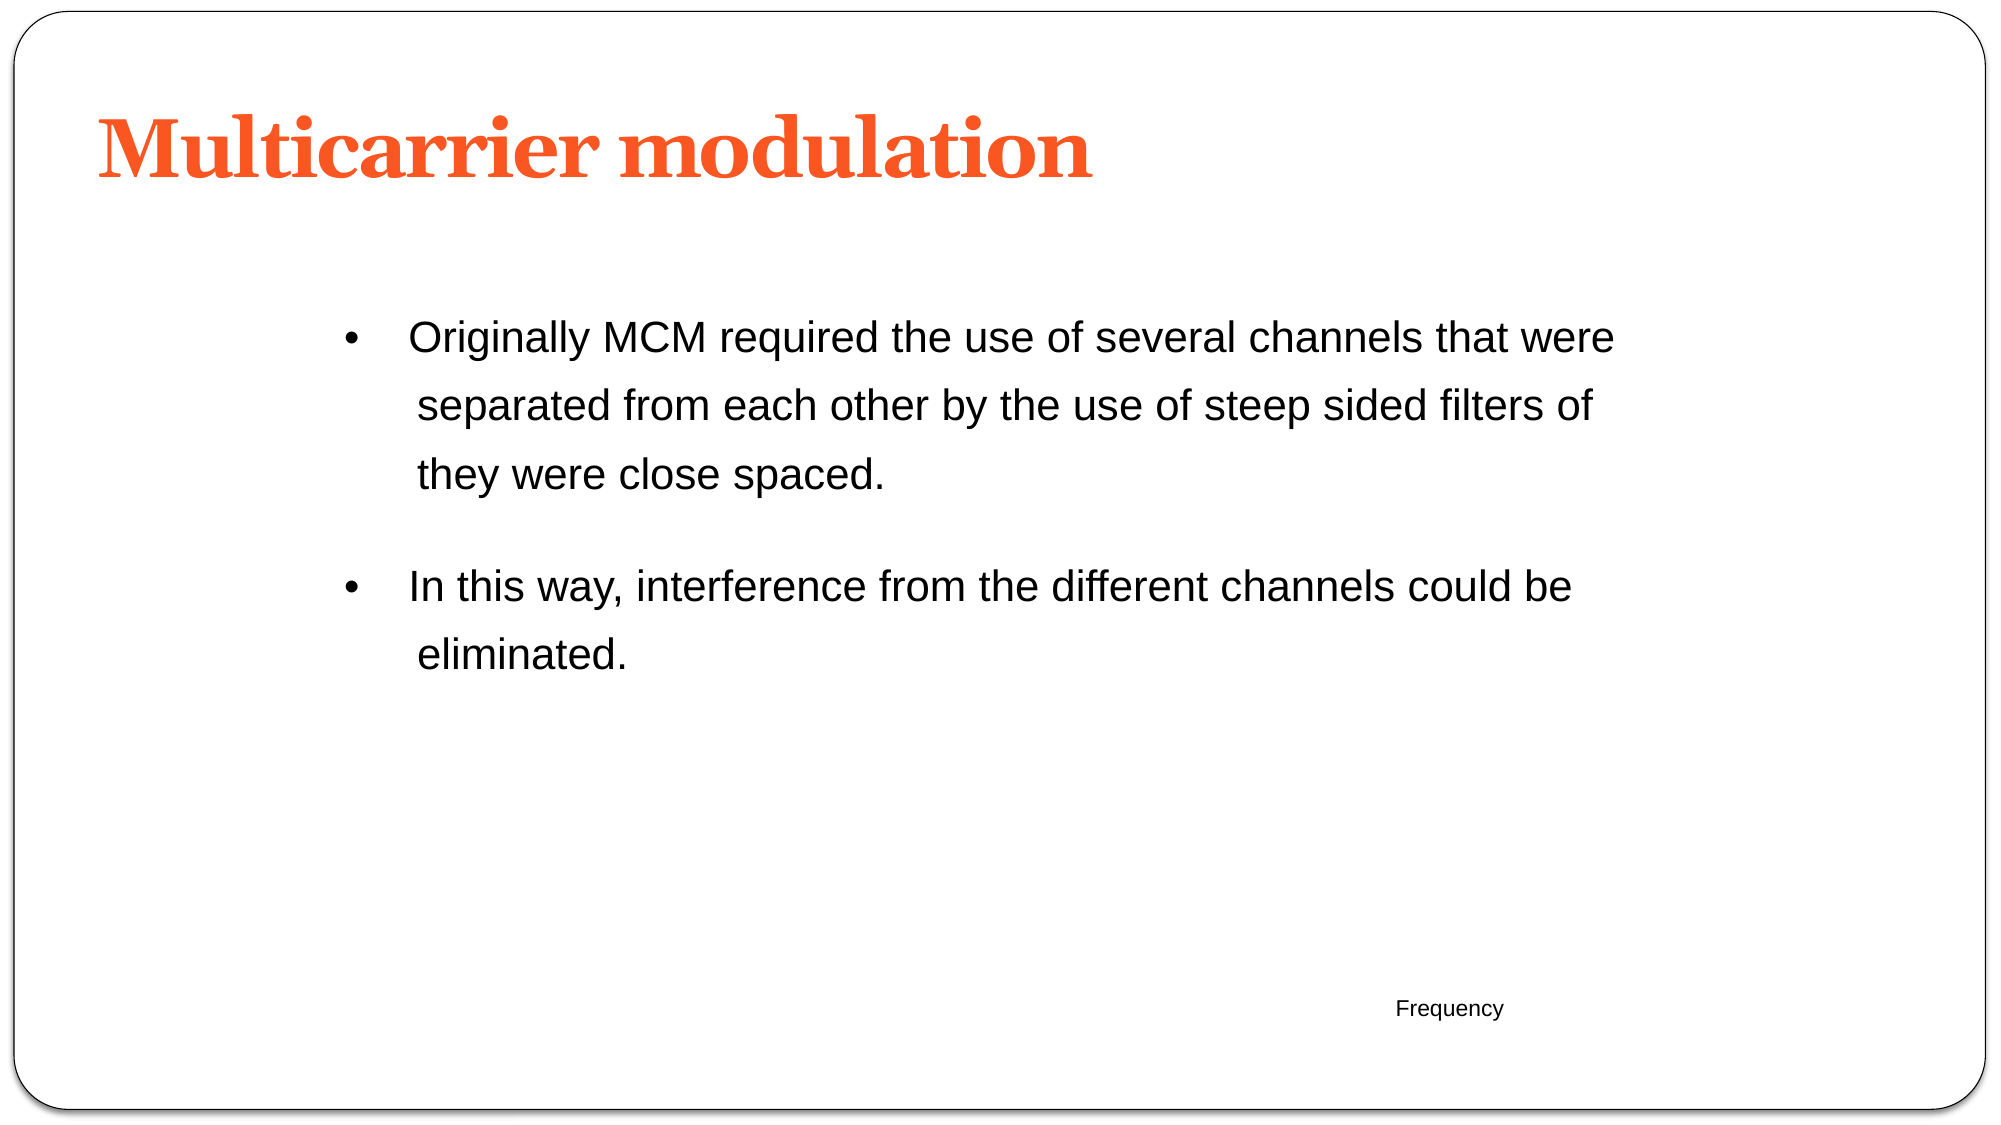

Multicarrier modulation
•    Originally MCM required the use of several channels that were separated from each other by the use of steep sided filters of they were close spaced.
•    In this way, interference from the different channels could be eliminated.
Frequency